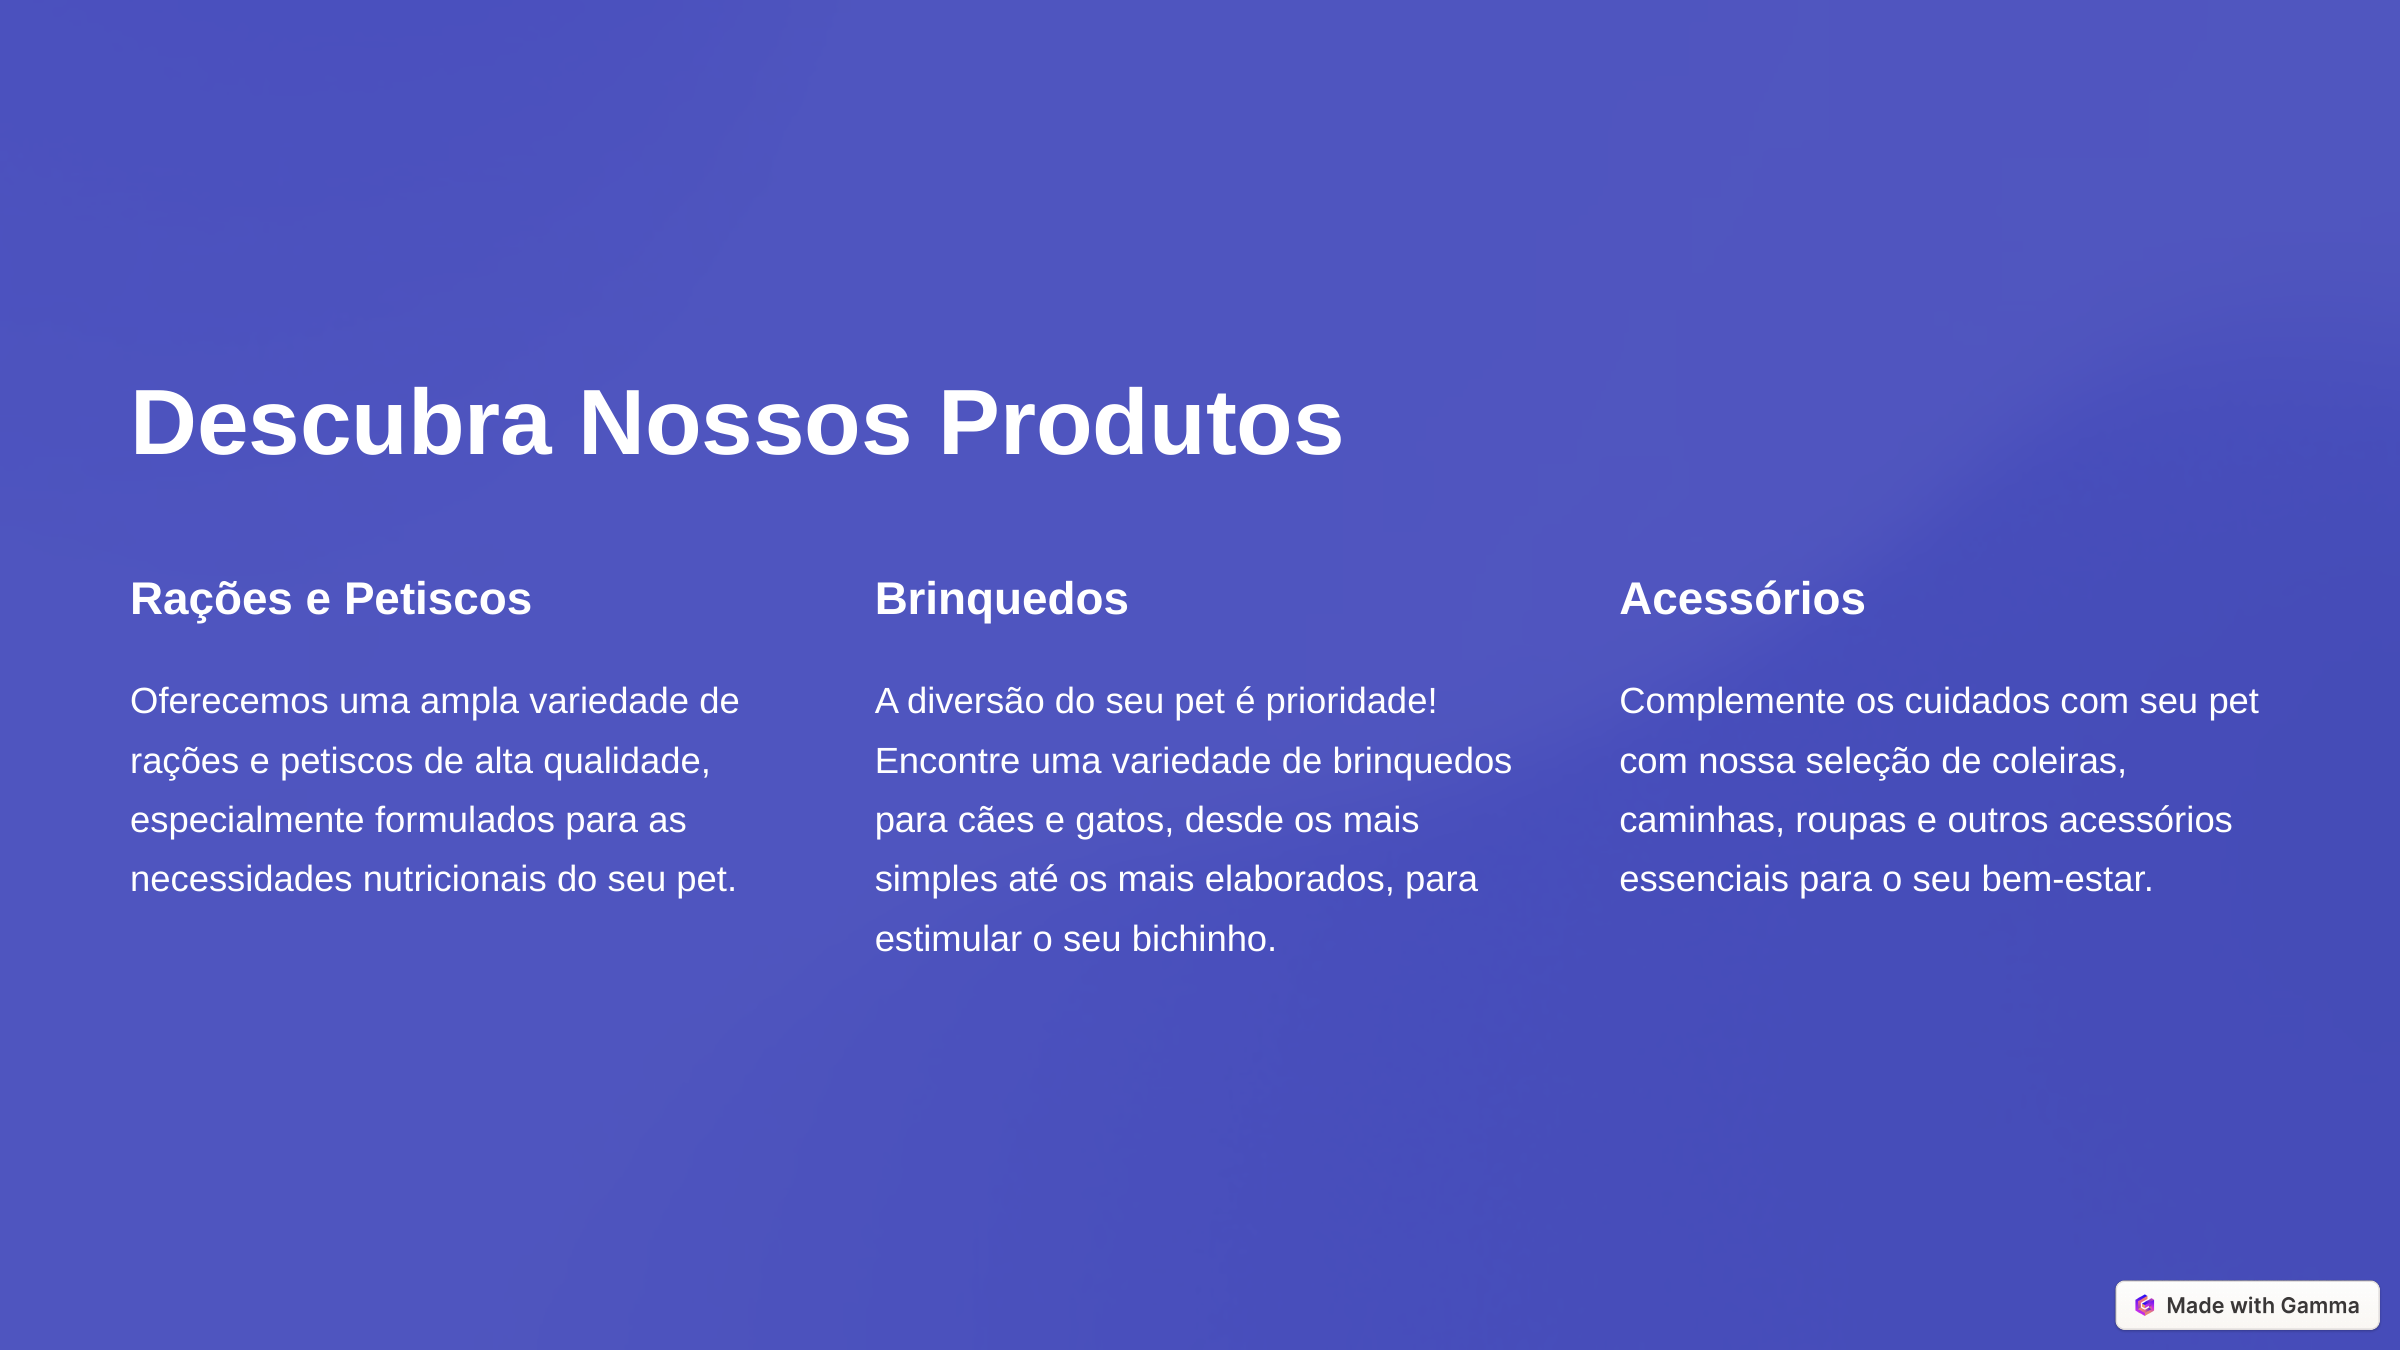

Descubra Nossos Produtos
Rações e Petiscos
Brinquedos
Acessórios
Oferecemos uma ampla variedade de rações e petiscos de alta qualidade, especialmente formulados para as necessidades nutricionais do seu pet.
A diversão do seu pet é prioridade! Encontre uma variedade de brinquedos para cães e gatos, desde os mais simples até os mais elaborados, para estimular o seu bichinho.
Complemente os cuidados com seu pet com nossa seleção de coleiras, caminhas, roupas e outros acessórios essenciais para o seu bem-estar.